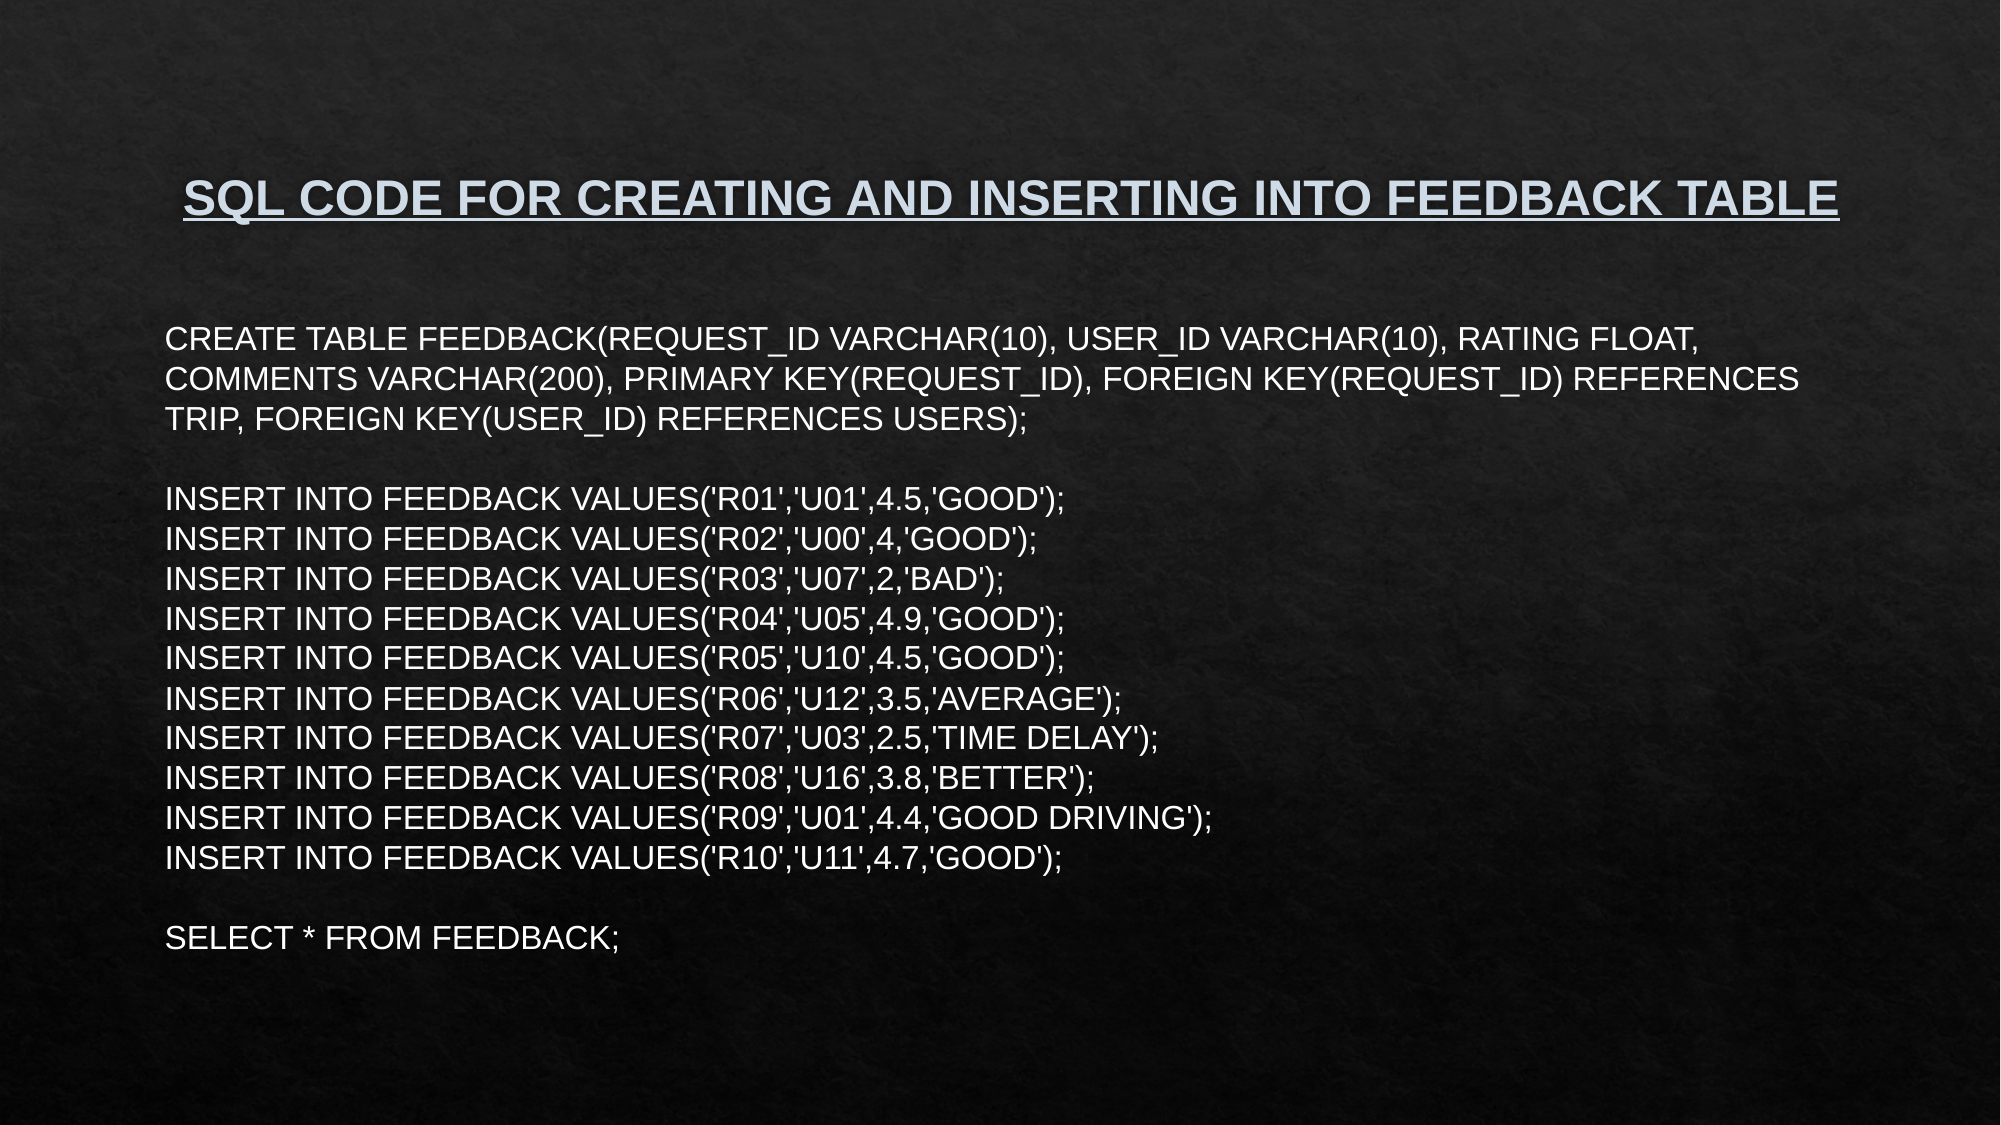

# SQL CODE FOR CREATING AND INSERTING INTO FEEDBACK TABLE
CREATE TABLE FEEDBACK(REQUEST_ID VARCHAR(10), USER_ID VARCHAR(10), RATING FLOAT, COMMENTS VARCHAR(200), PRIMARY KEY(REQUEST_ID), FOREIGN KEY(REQUEST_ID) REFERENCES TRIP, FOREIGN KEY(USER_ID) REFERENCES USERS);

INSERT INTO FEEDBACK VALUES('R01','U01',4.5,'GOOD');
INSERT INTO FEEDBACK VALUES('R02','U00',4,'GOOD');
INSERT INTO FEEDBACK VALUES('R03','U07',2,'BAD');
INSERT INTO FEEDBACK VALUES('R04','U05',4.9,'GOOD');
INSERT INTO FEEDBACK VALUES('R05','U10',4.5,'GOOD');
INSERT INTO FEEDBACK VALUES('R06','U12',3.5,'AVERAGE');
INSERT INTO FEEDBACK VALUES('R07','U03',2.5,'TIME DELAY');
INSERT INTO FEEDBACK VALUES('R08','U16',3.8,'BETTER');
INSERT INTO FEEDBACK VALUES('R09','U01',4.4,'GOOD DRIVING');
INSERT INTO FEEDBACK VALUES('R10','U11',4.7,'GOOD');

SELECT * FROM FEEDBACK;